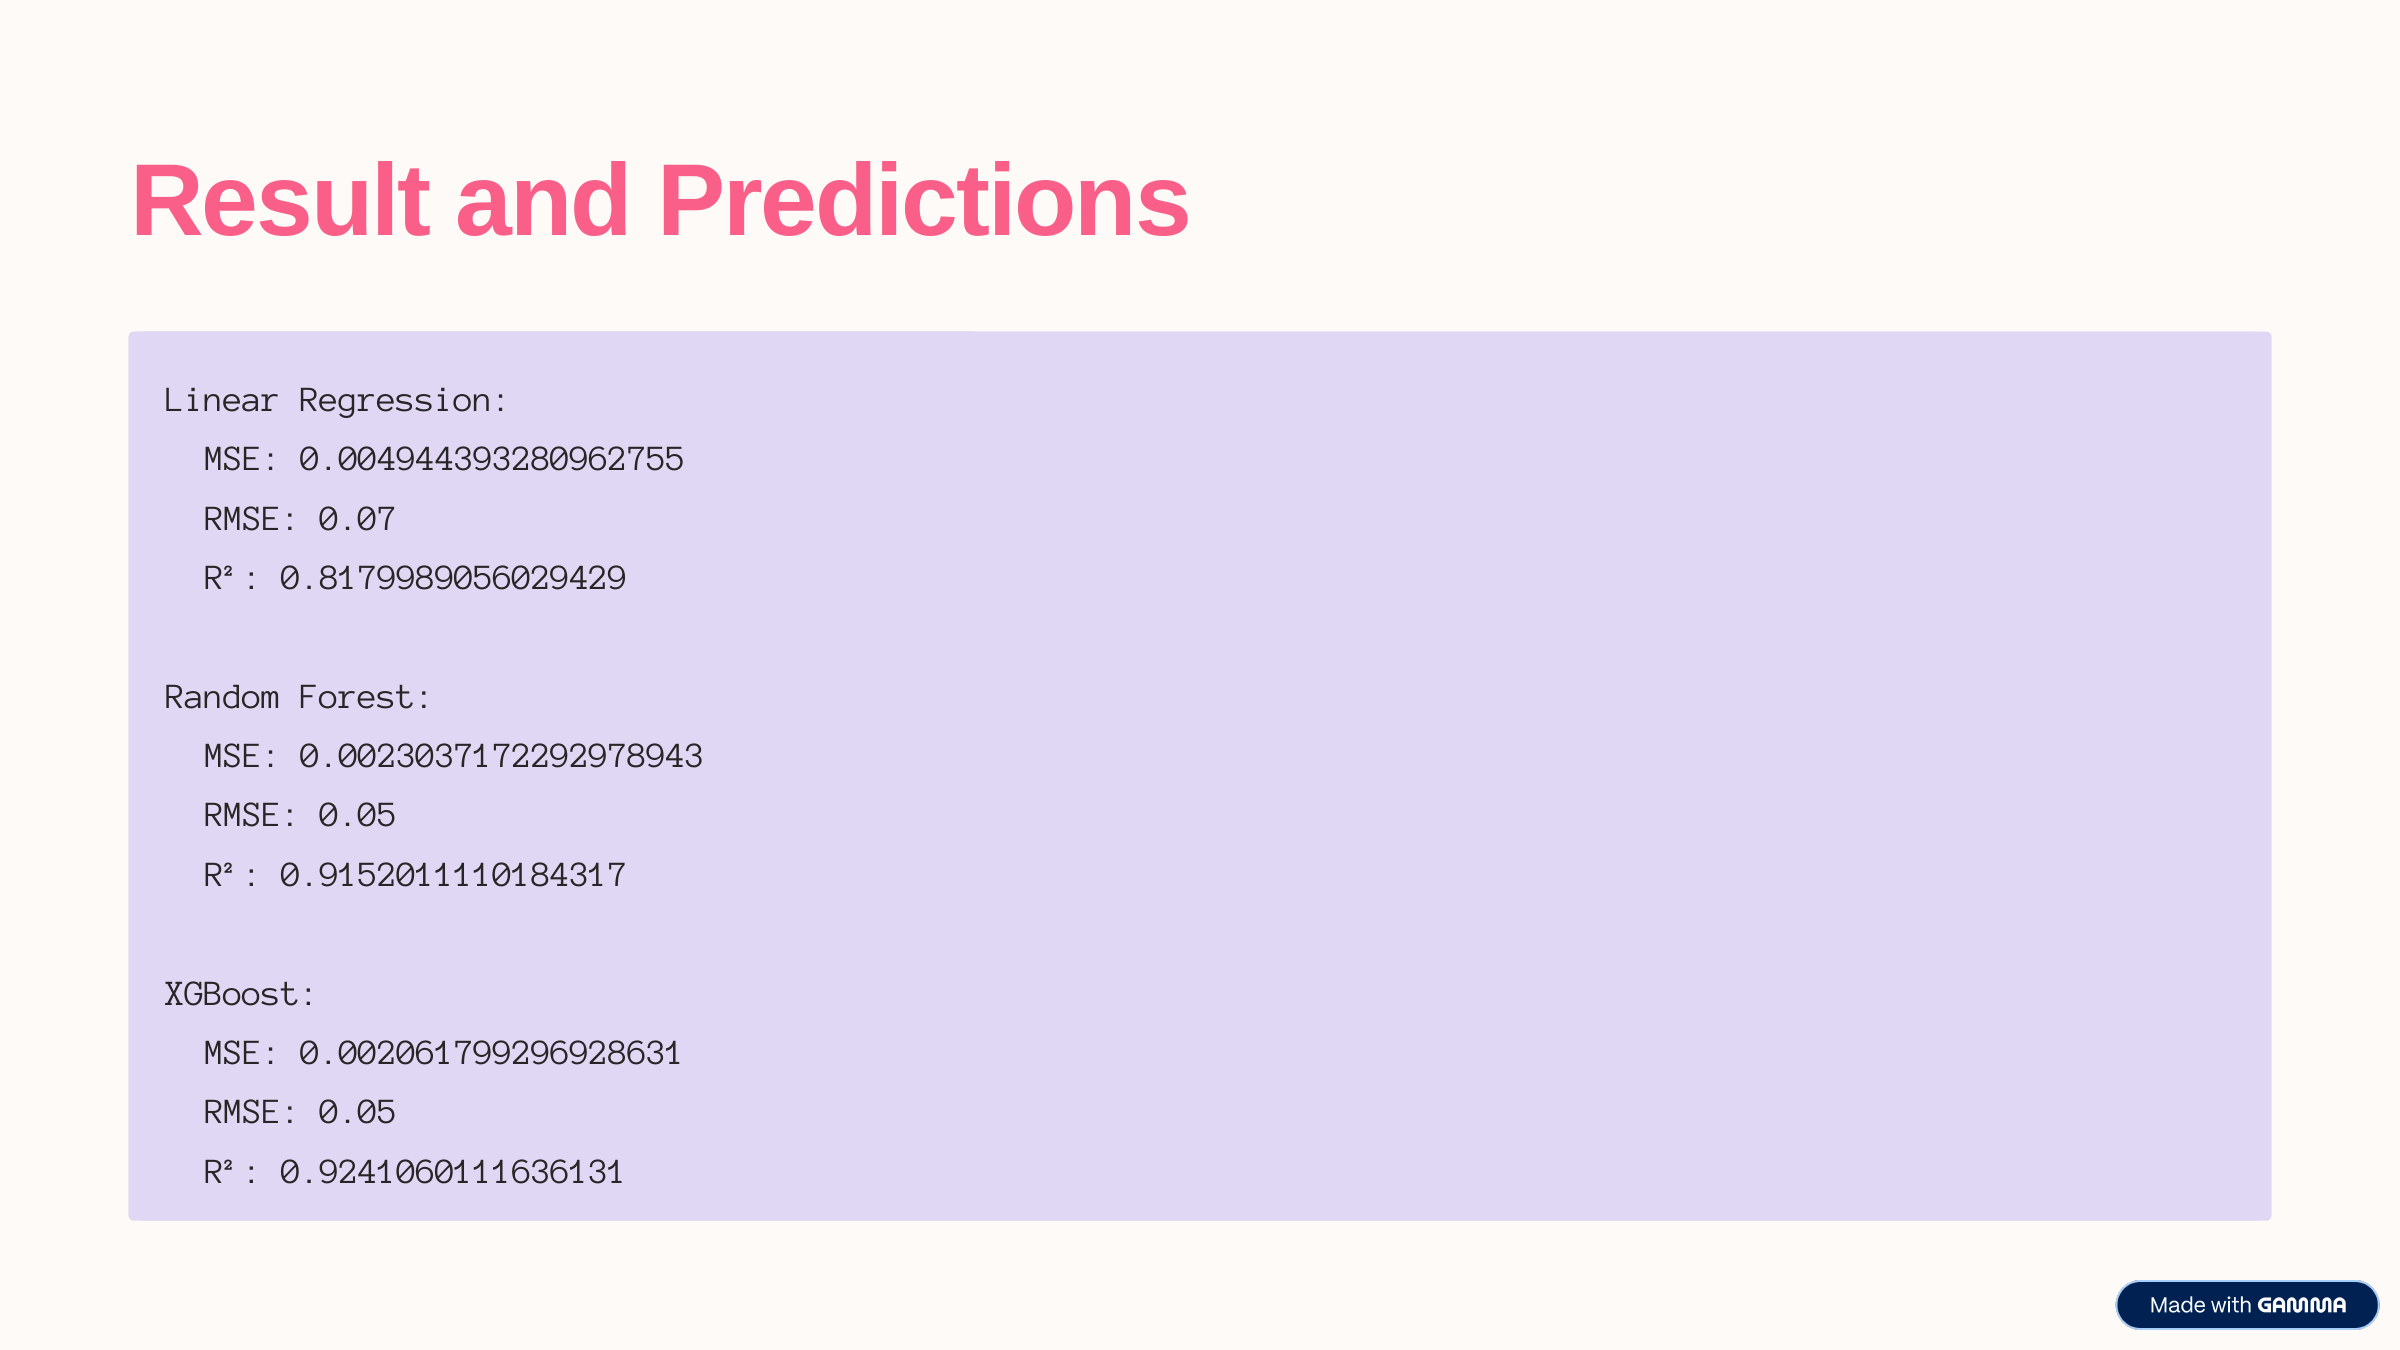

Result and Predictions

Linear Regression:
  MSE: 0.004944393280962755
  RMSE: 0.07
  R²: 0.8179989056029429

Random Forest:
  MSE: 0.0023037172292978943
  RMSE: 0.05
  R²: 0.9152011110184317

XGBoost:
  MSE: 0.002061799296928631
  RMSE: 0.05
  R²: 0.9241060111636131